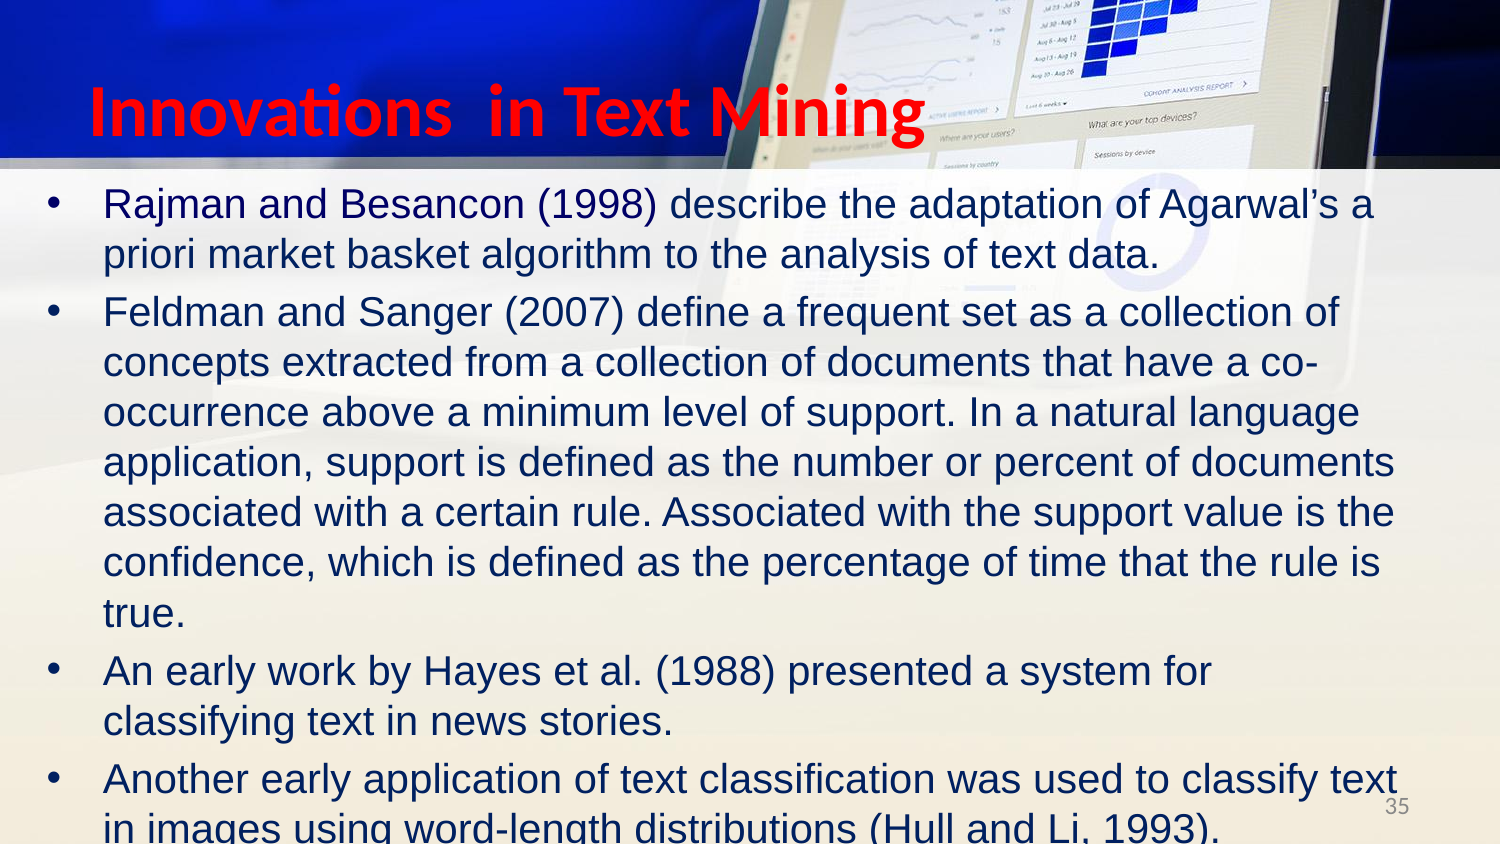

# Innovations  in Text Mining
Rajman and Besancon (1998) describe the adaptation of Agarwal’s a priori market basket algorithm to the analysis of text data.
Feldman and Sanger (2007) define a frequent set as a collection of concepts extracted from a collection of documents that have a co-occurrence above a minimum level of support. In a natural language application, support is defined as the number or percent of documents associated with a certain rule. Associated with the support value is the confidence, which is defined as the percentage of time that the rule is true.
An early work by Hayes et al. (1988) presented a system for classifying text in news stories.
Another early application of text classification was used to classify text in images using word-length distributions (Hull and Li, 1993).

35